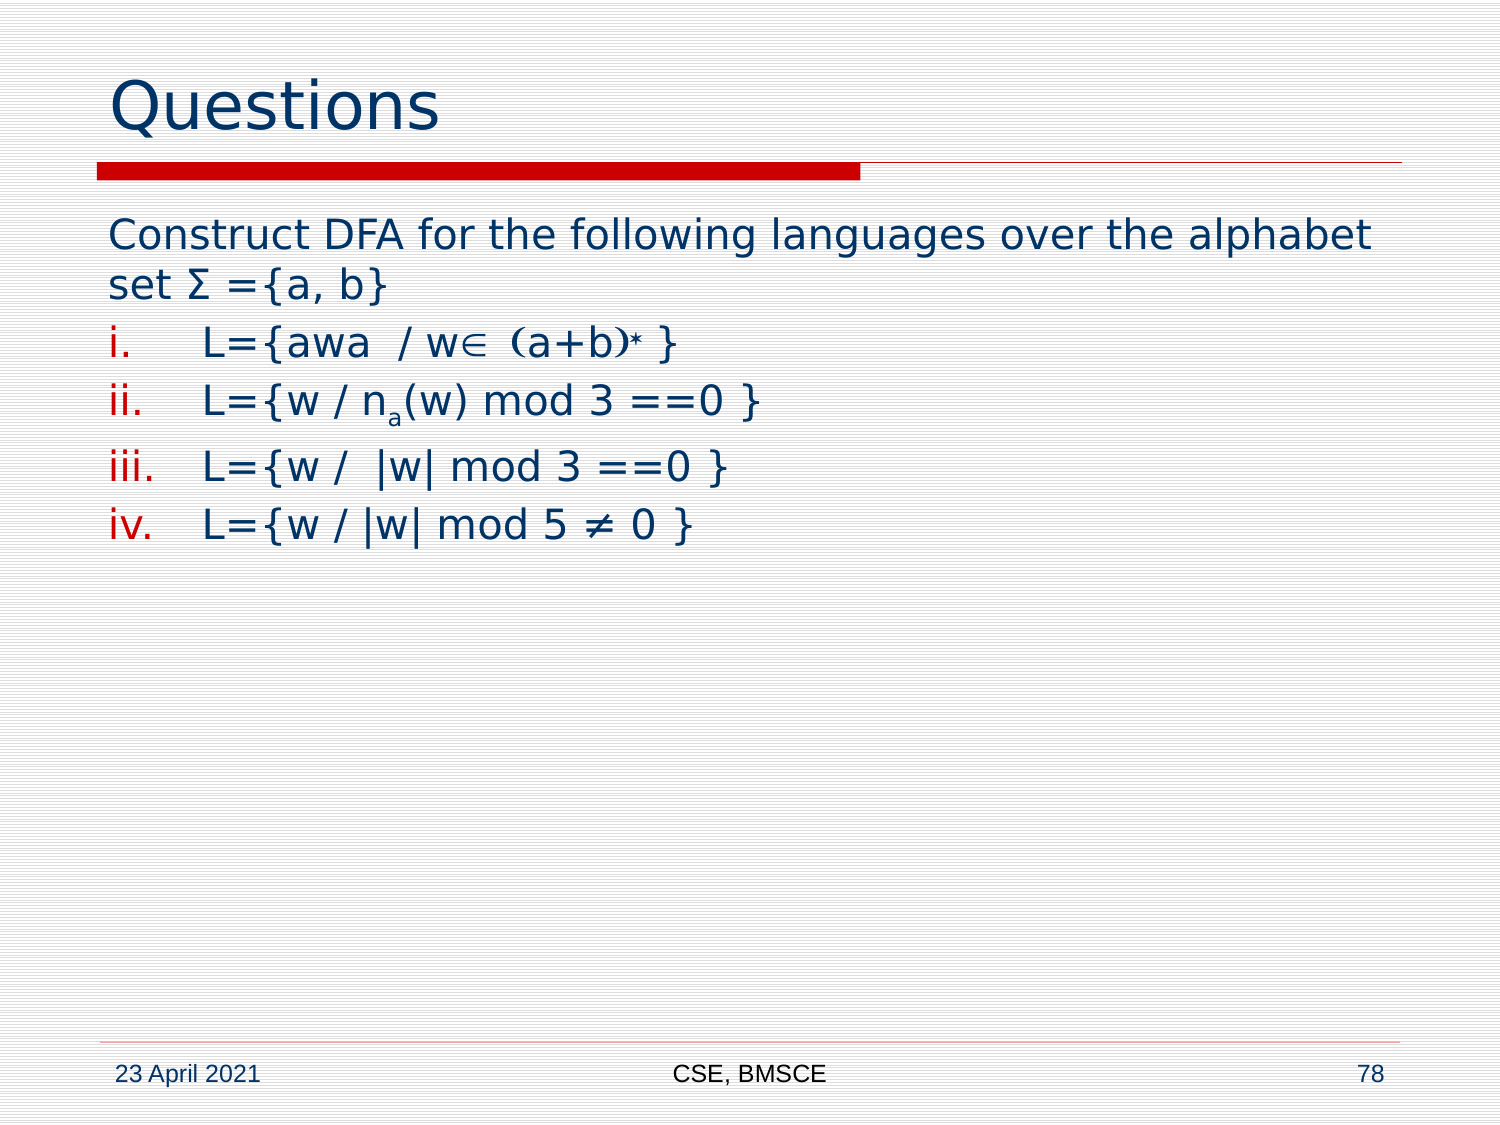

# Questions
Construct DFA for the following languages over the alphabet set Σ ={a, b}
L={awa  / w∈ (a+b)∗ }
L={w / na(w) mod 3 ==0 }
L={w /  |w| mod 3 ==0 }
L={w / |w| mod 5 ≠ 0 }
CSE, BMSCE
78
23 April 2021